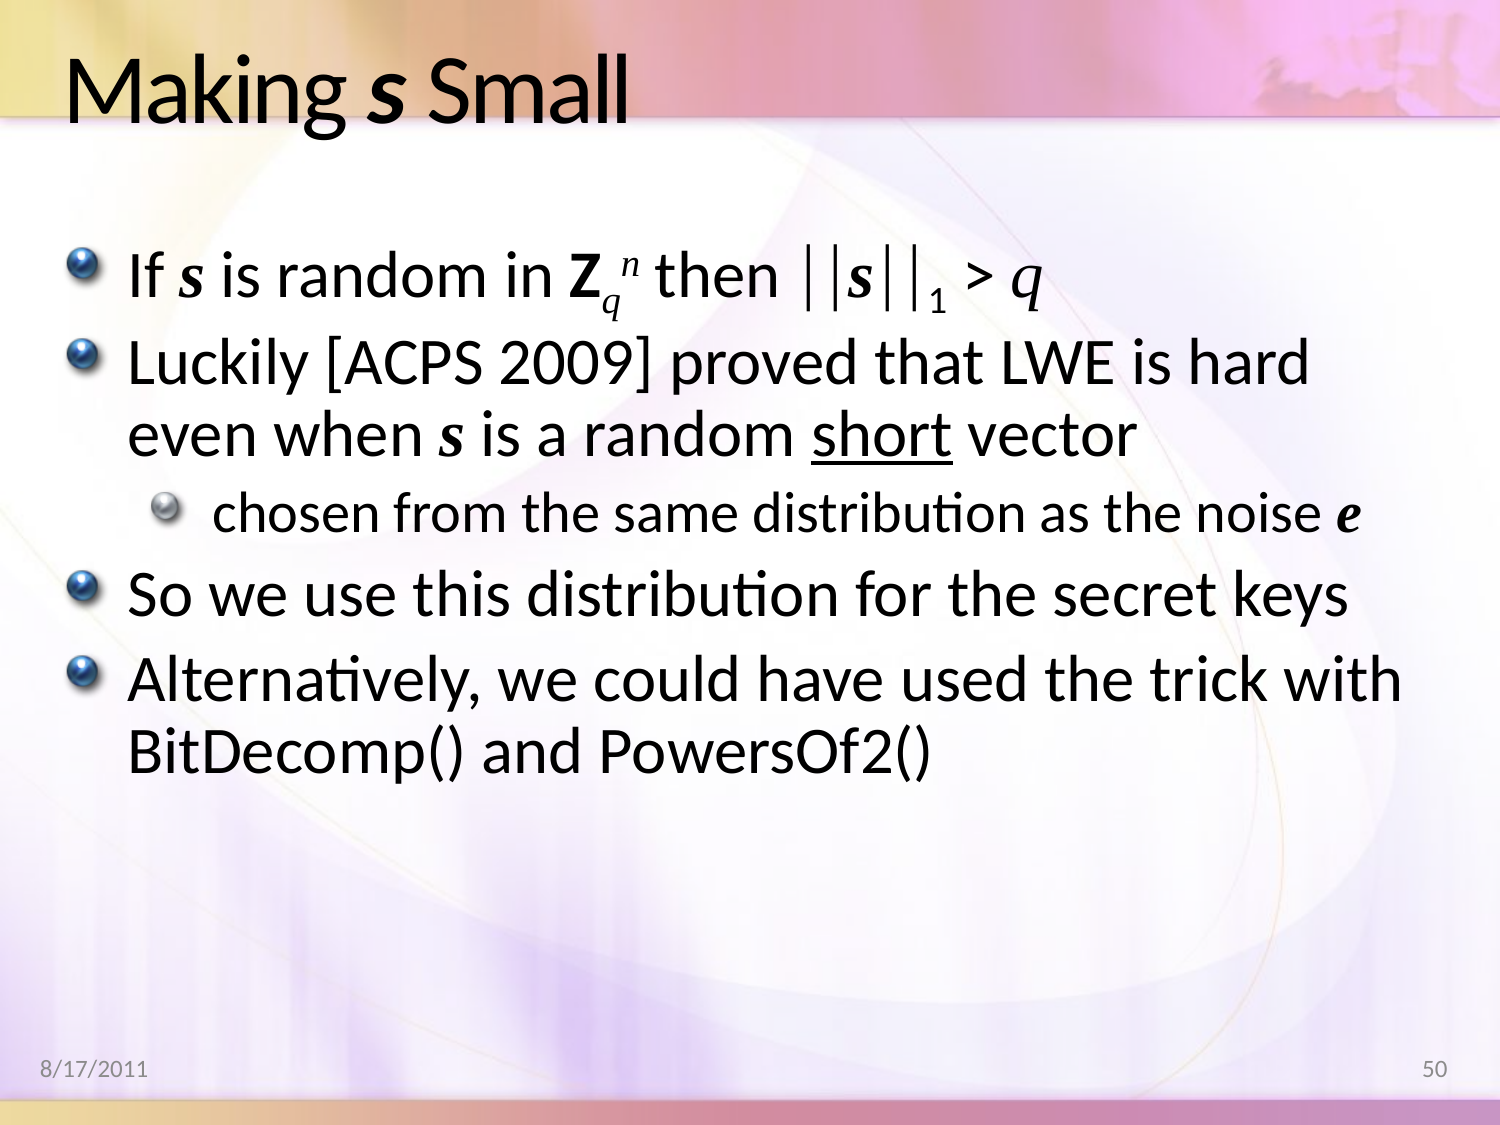

# Making s Small
If s is random in Zqn then ||s||1 > q
Luckily [ACPS 2009] proved that LWE is hard even when s is a random short vector
chosen from the same distribution as the noise e
So we use this distribution for the secret keys
Alternatively, we could have used the trick with BitDecomp() and PowersOf2()
8/17/2011
50